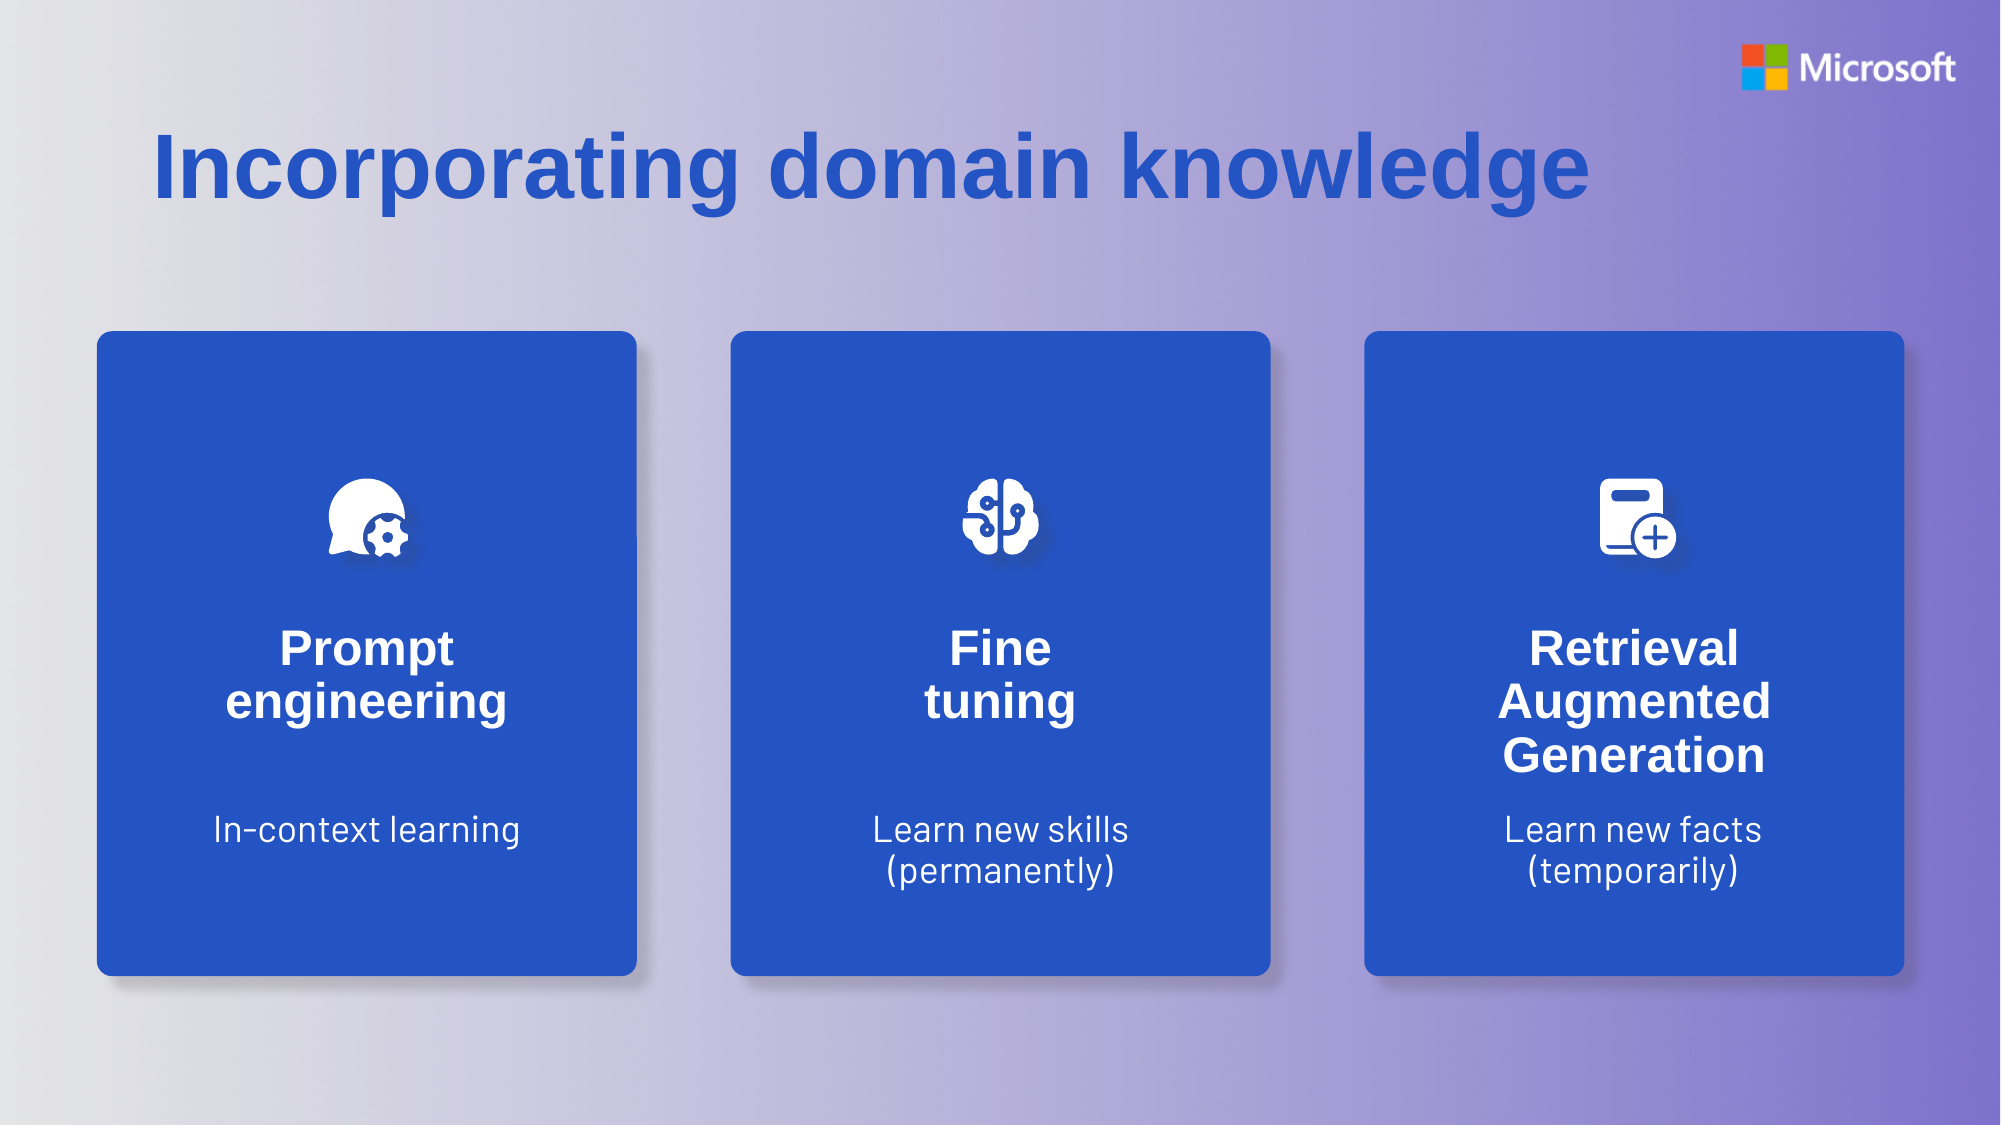

# Incorporating domain knowledge

Prompt
engineering
Fine
tuning
Retrieval
Augmented
Generation
In-context learning
Learn new skills
(permanently)
Learn new facts
(temporarily)